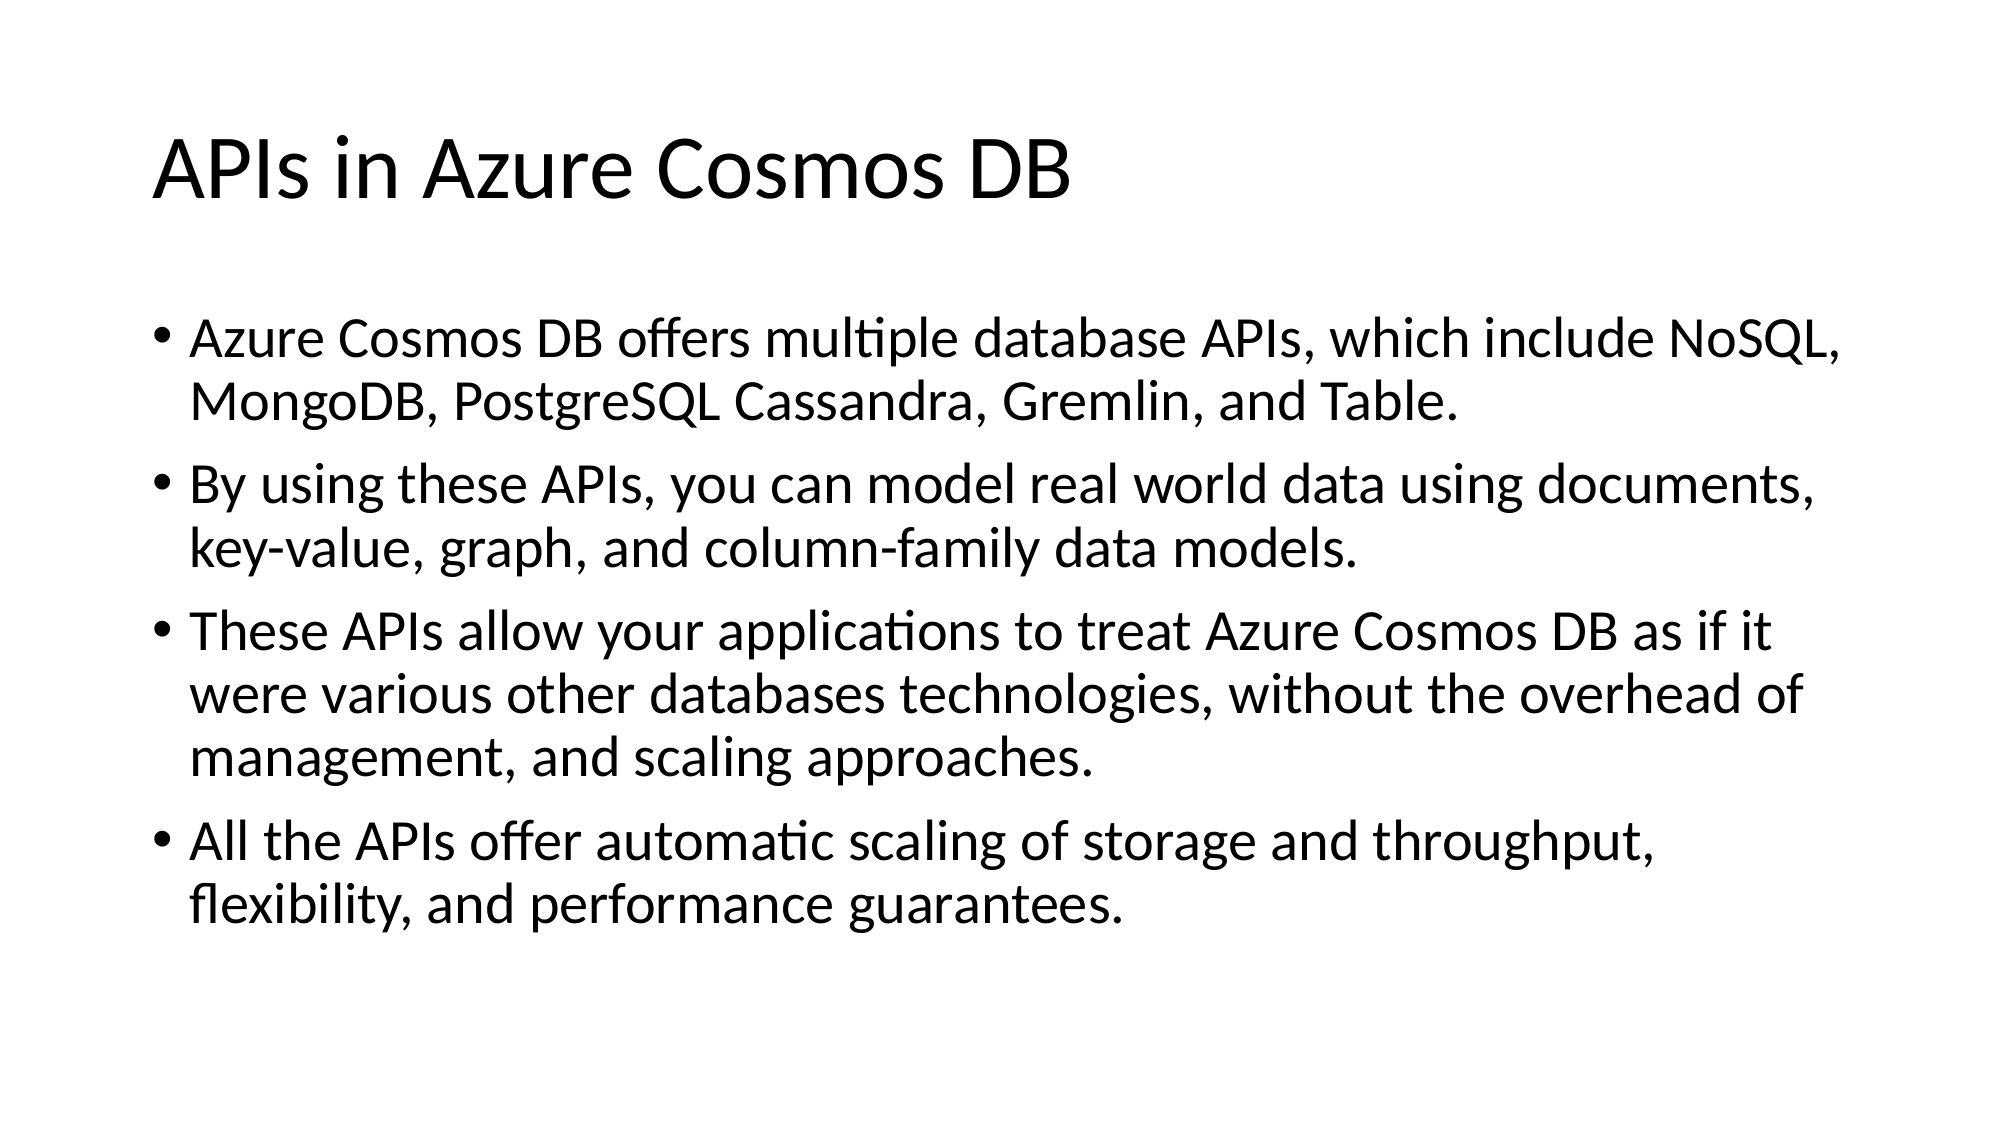

# APIs in Azure Cosmos DB
Azure Cosmos DB offers multiple database APIs, which include NoSQL, MongoDB, PostgreSQL Cassandra, Gremlin, and Table.
By using these APIs, you can model real world data using documents, key-value, graph, and column-family data models.
These APIs allow your applications to treat Azure Cosmos DB as if it were various other databases technologies, without the overhead of management, and scaling approaches.
All the APIs offer automatic scaling of storage and throughput, flexibility, and performance guarantees.